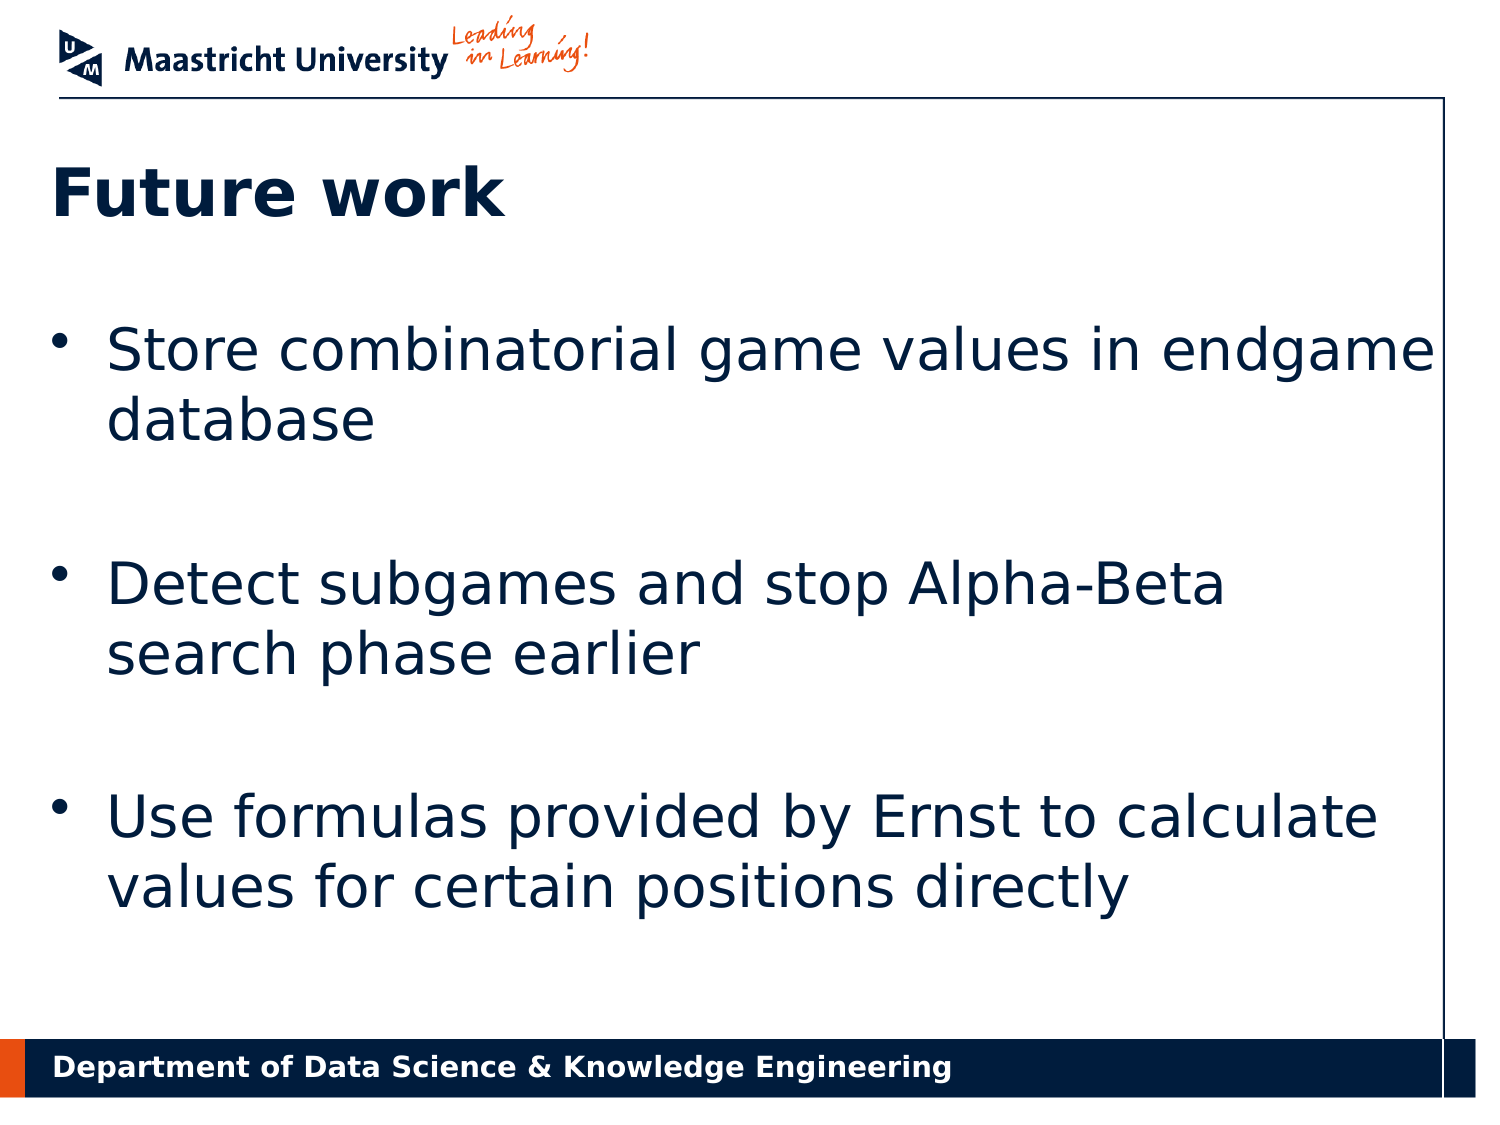

# Future work
Store combinatorial game values in endgame database

Detect subgames and stop Alpha-Beta search phase earlier

Use formulas provided by Ernst to calculate values for certain positions directly